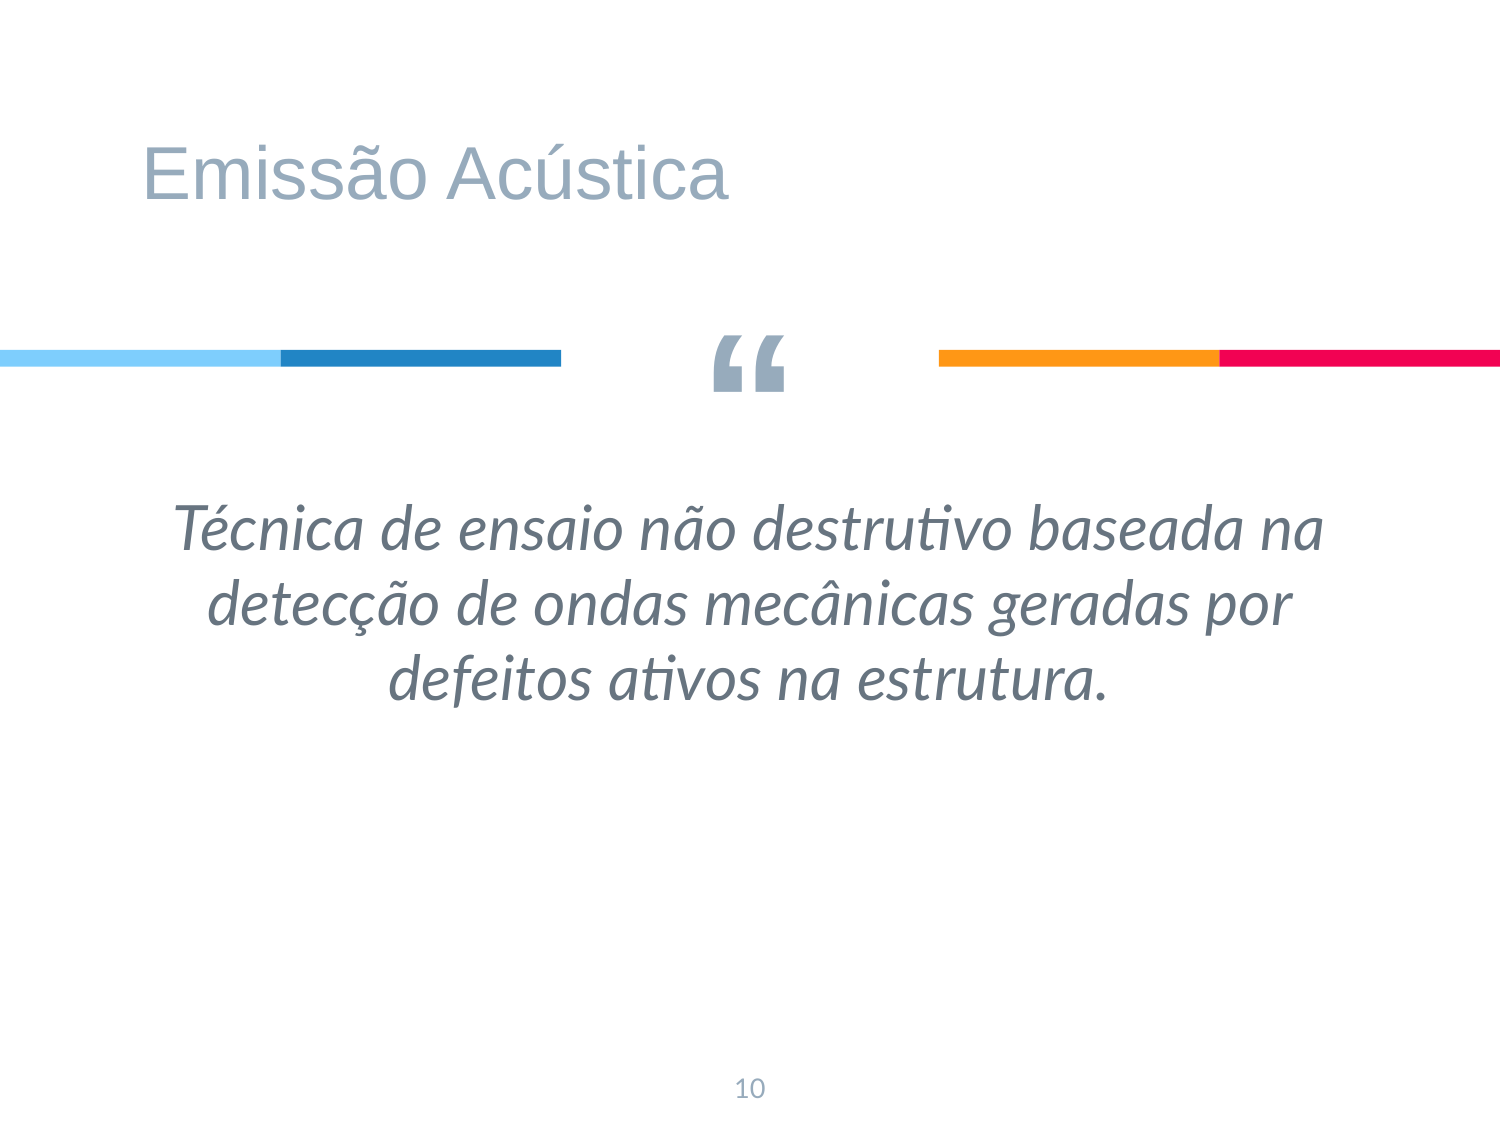

Emissão Acústica
Técnica de ensaio não destrutivo baseada na detecção de ondas mecânicas geradas por defeitos ativos na estrutura.
10